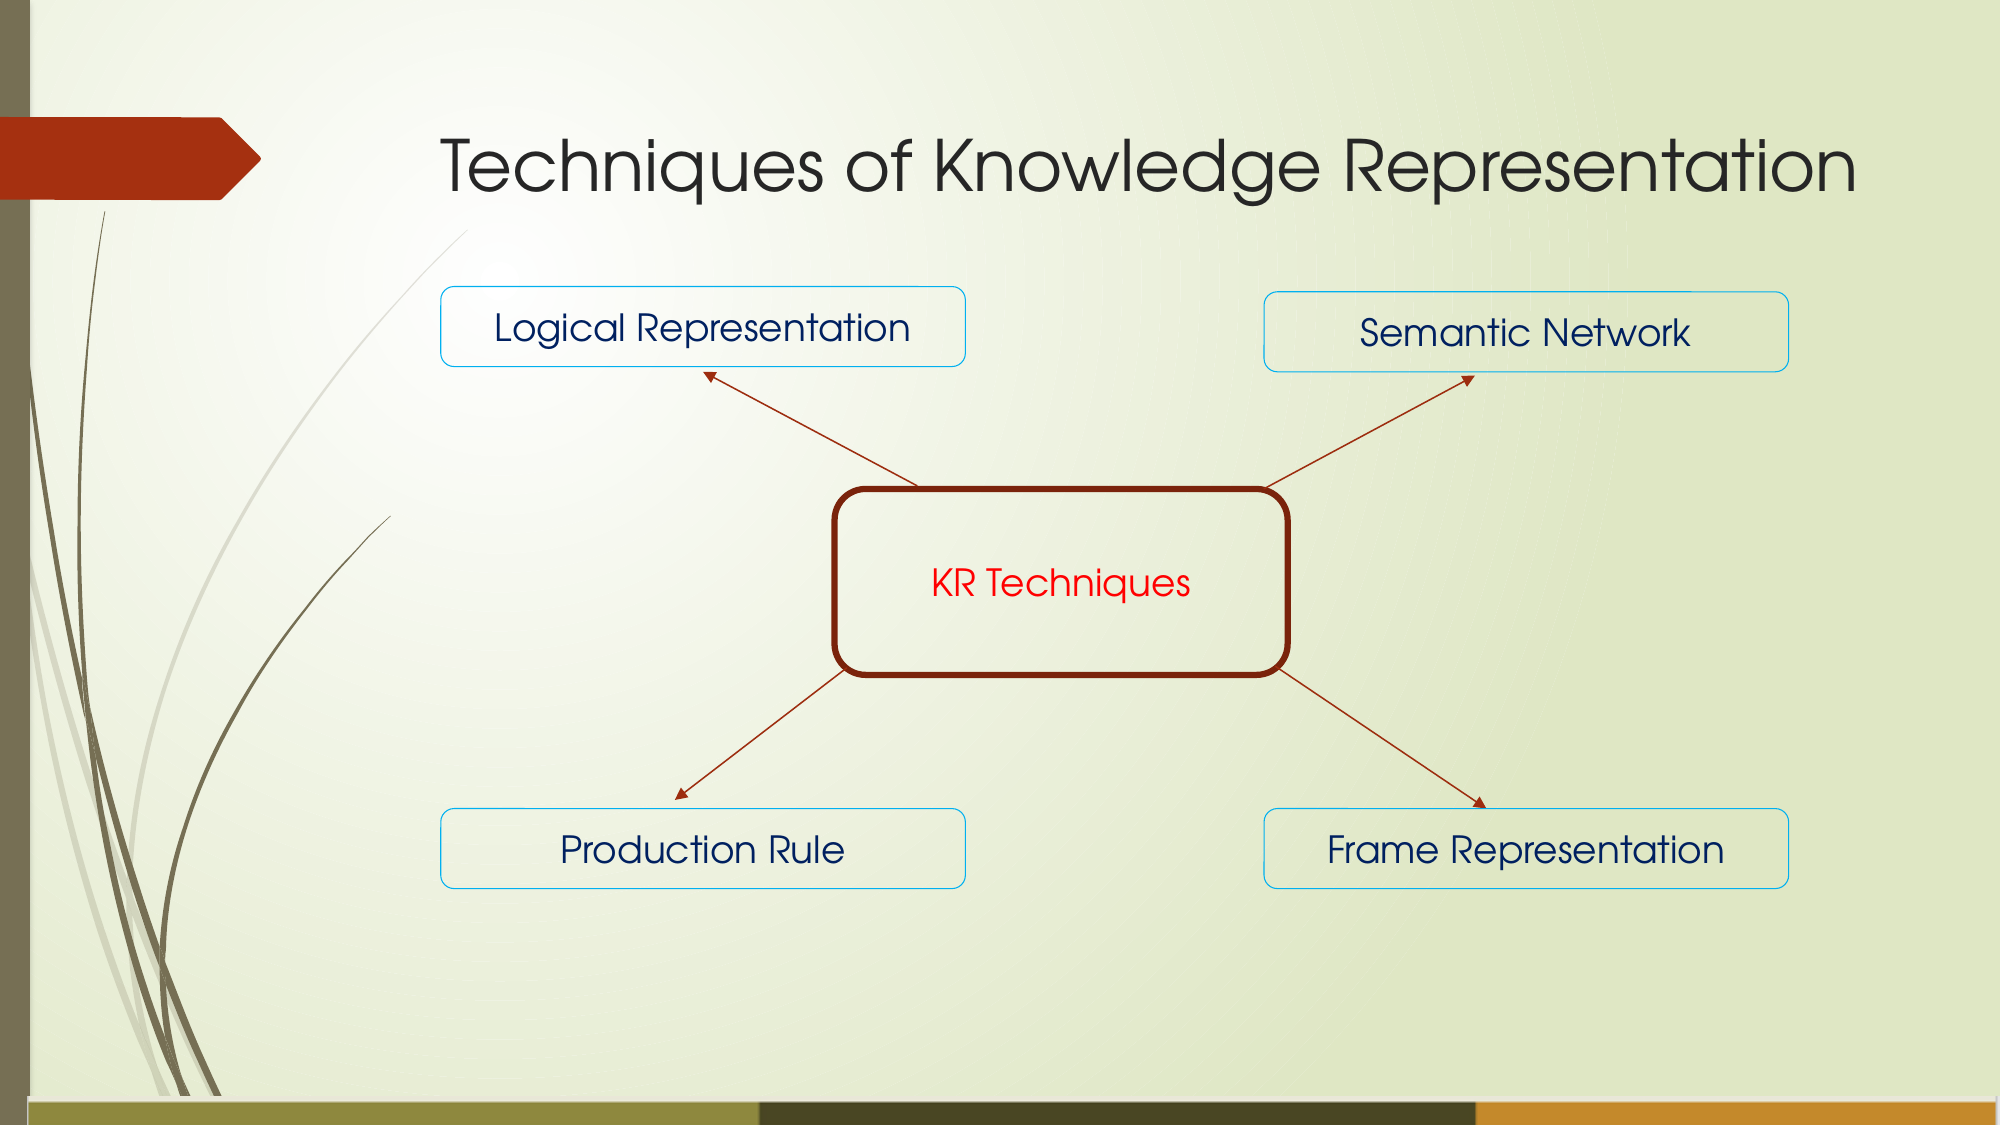

# Techniques of Knowledge Representation
Logical Representation
Semantic Network

KR Techniques

Production Rule
Frame Representation